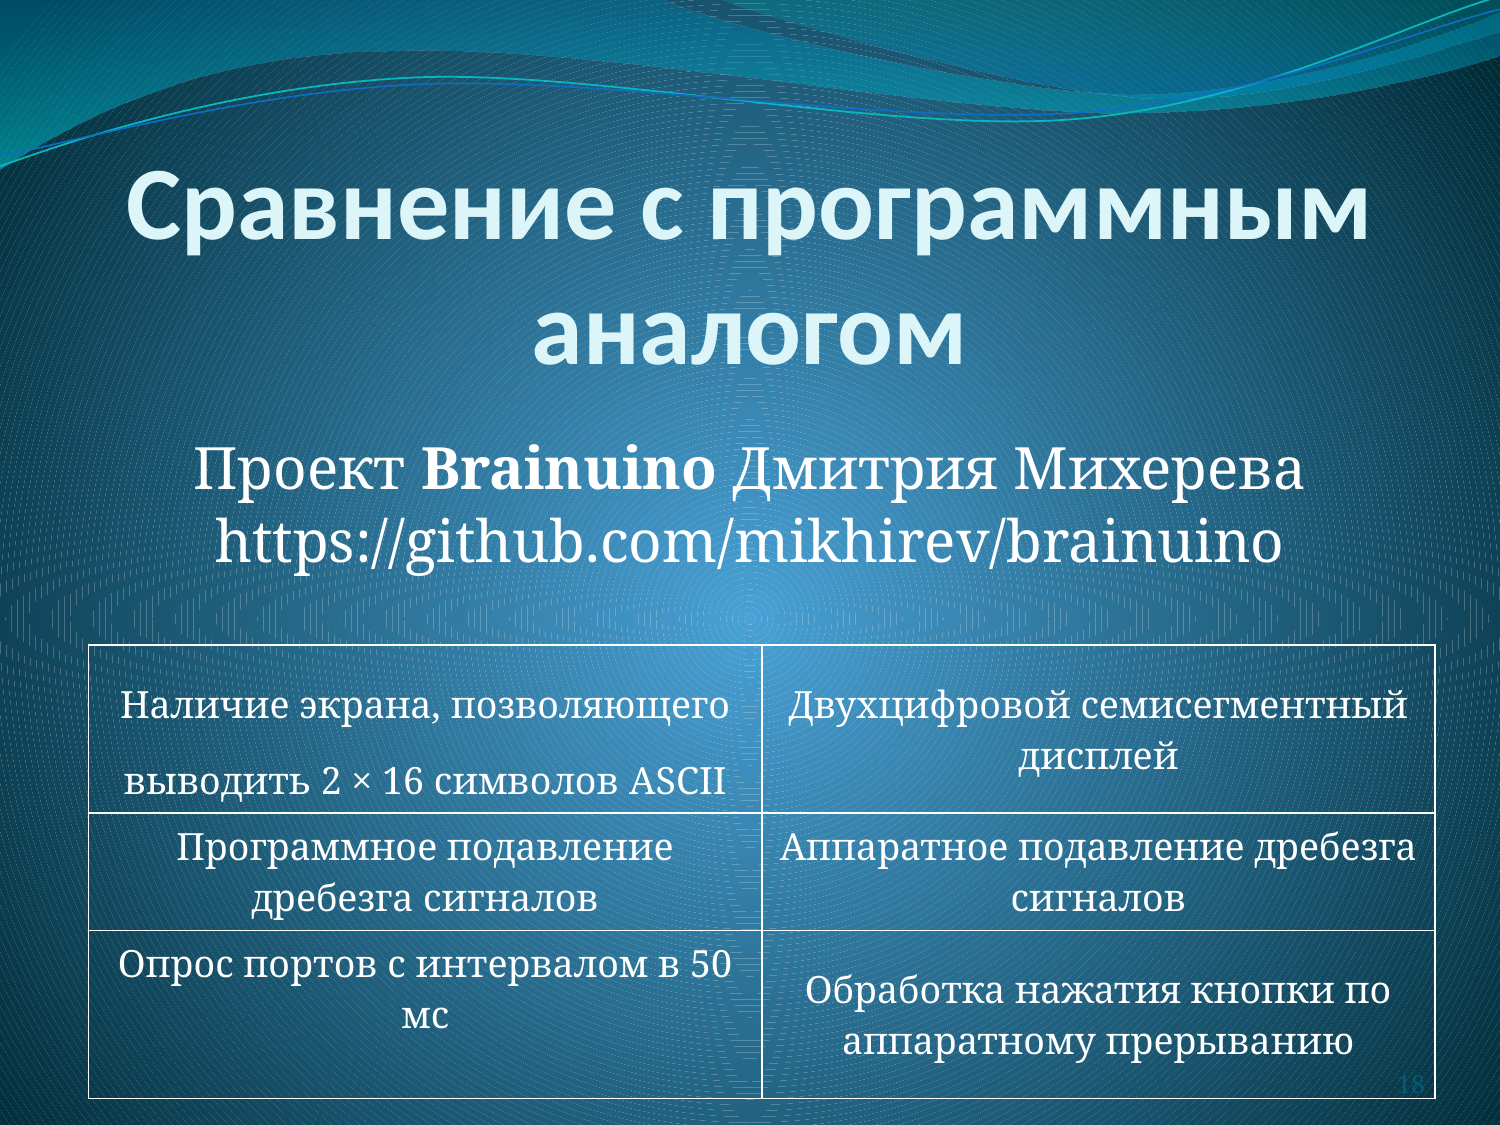

# Сравнение с программным аналогом
Проект Brainuino Дмитрия Михерева https://github.com/mikhirev/brainuino
| Наличие экрана, позволяющего выводить 2 × 16 символов ASCII | Двухцифровой семисегментный дисплей |
| --- | --- |
| Программное подавление дребезга сигналов | Аппаратное подавление дребезга сигналов |
| Опрос портов с интервалом в 50 мс | Обработка нажатия кнопки по аппаратному прерыванию |
18